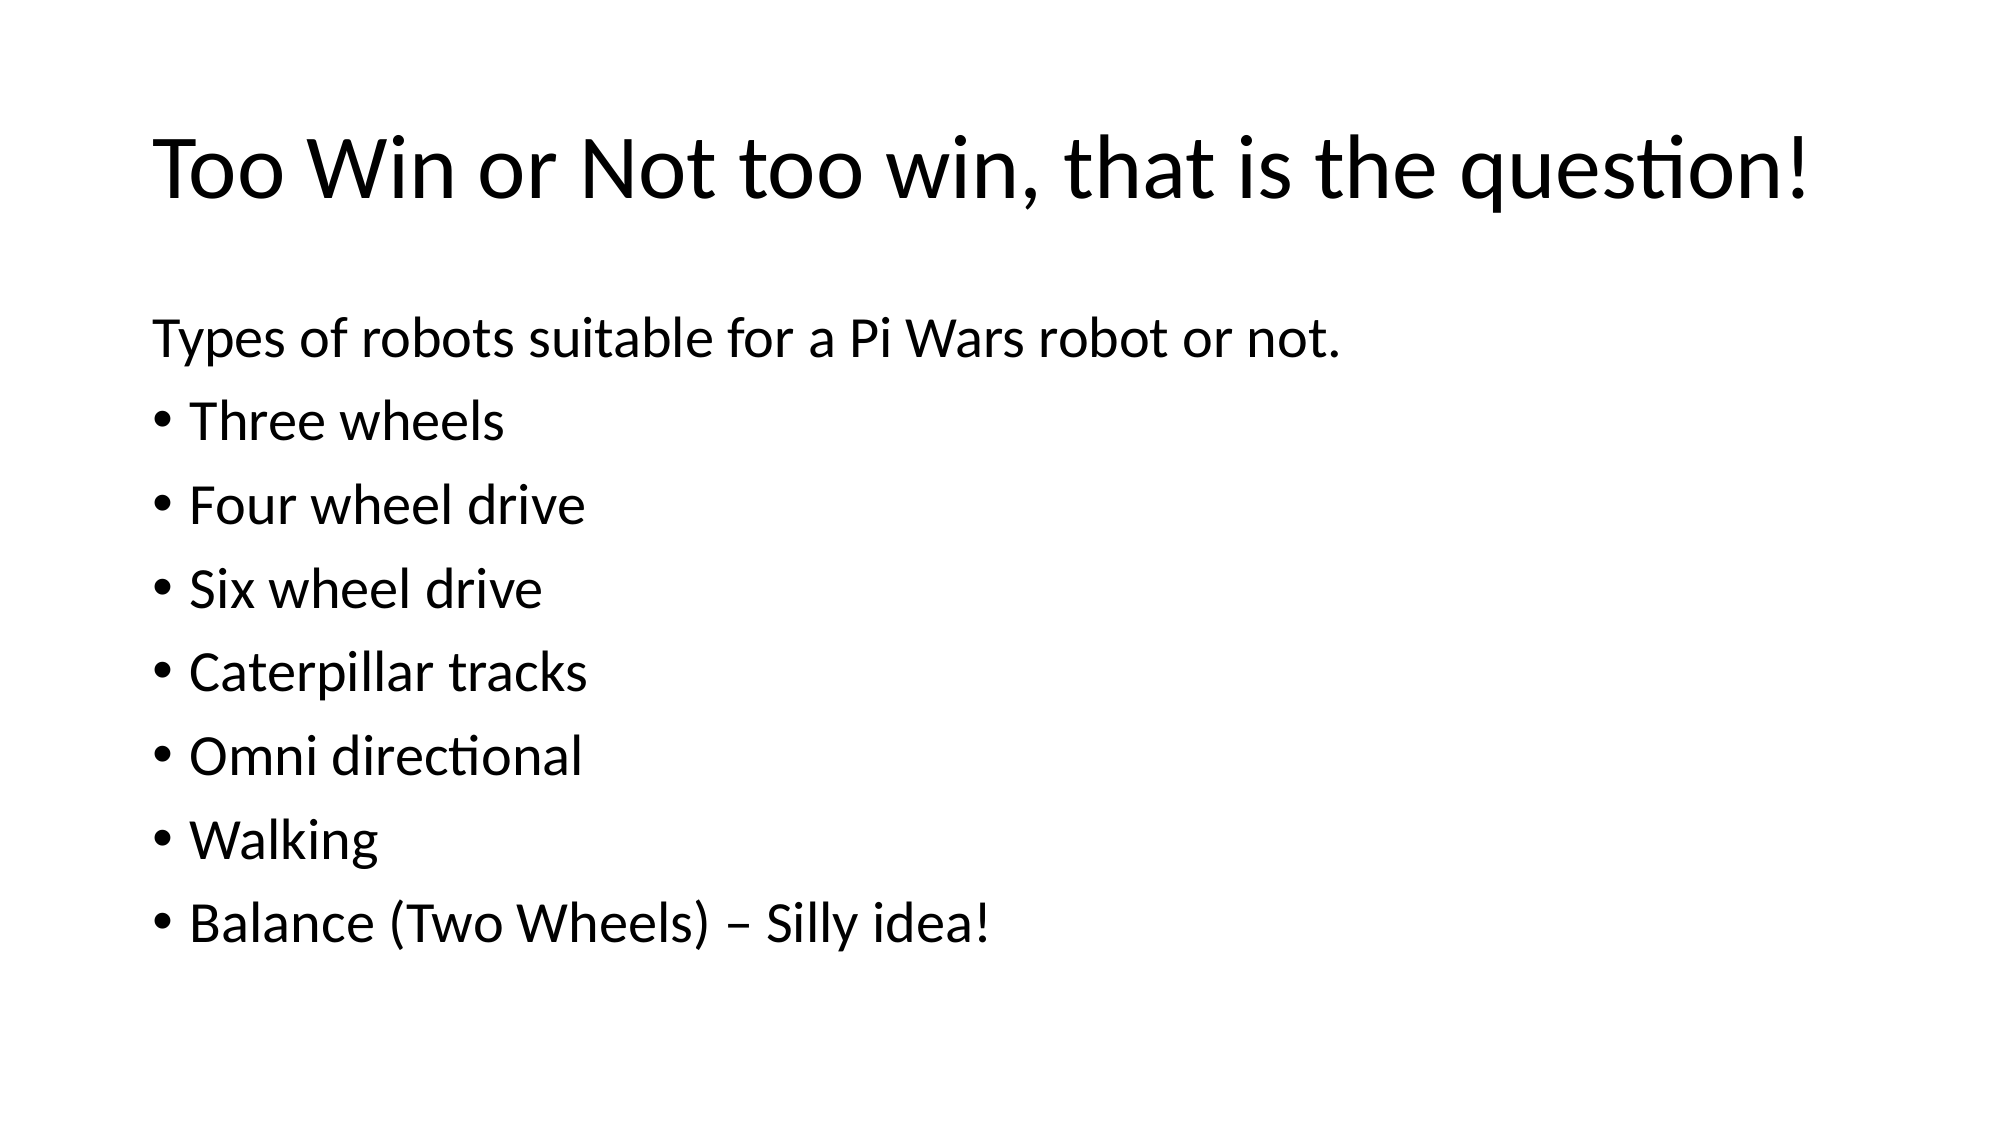

# Too Win or Not too win, that is the question!
Types of robots suitable for a Pi Wars robot or not.
Three wheels
Four wheel drive
Six wheel drive
Caterpillar tracks
Omni directional
Walking
Balance (Two Wheels) – Silly idea!